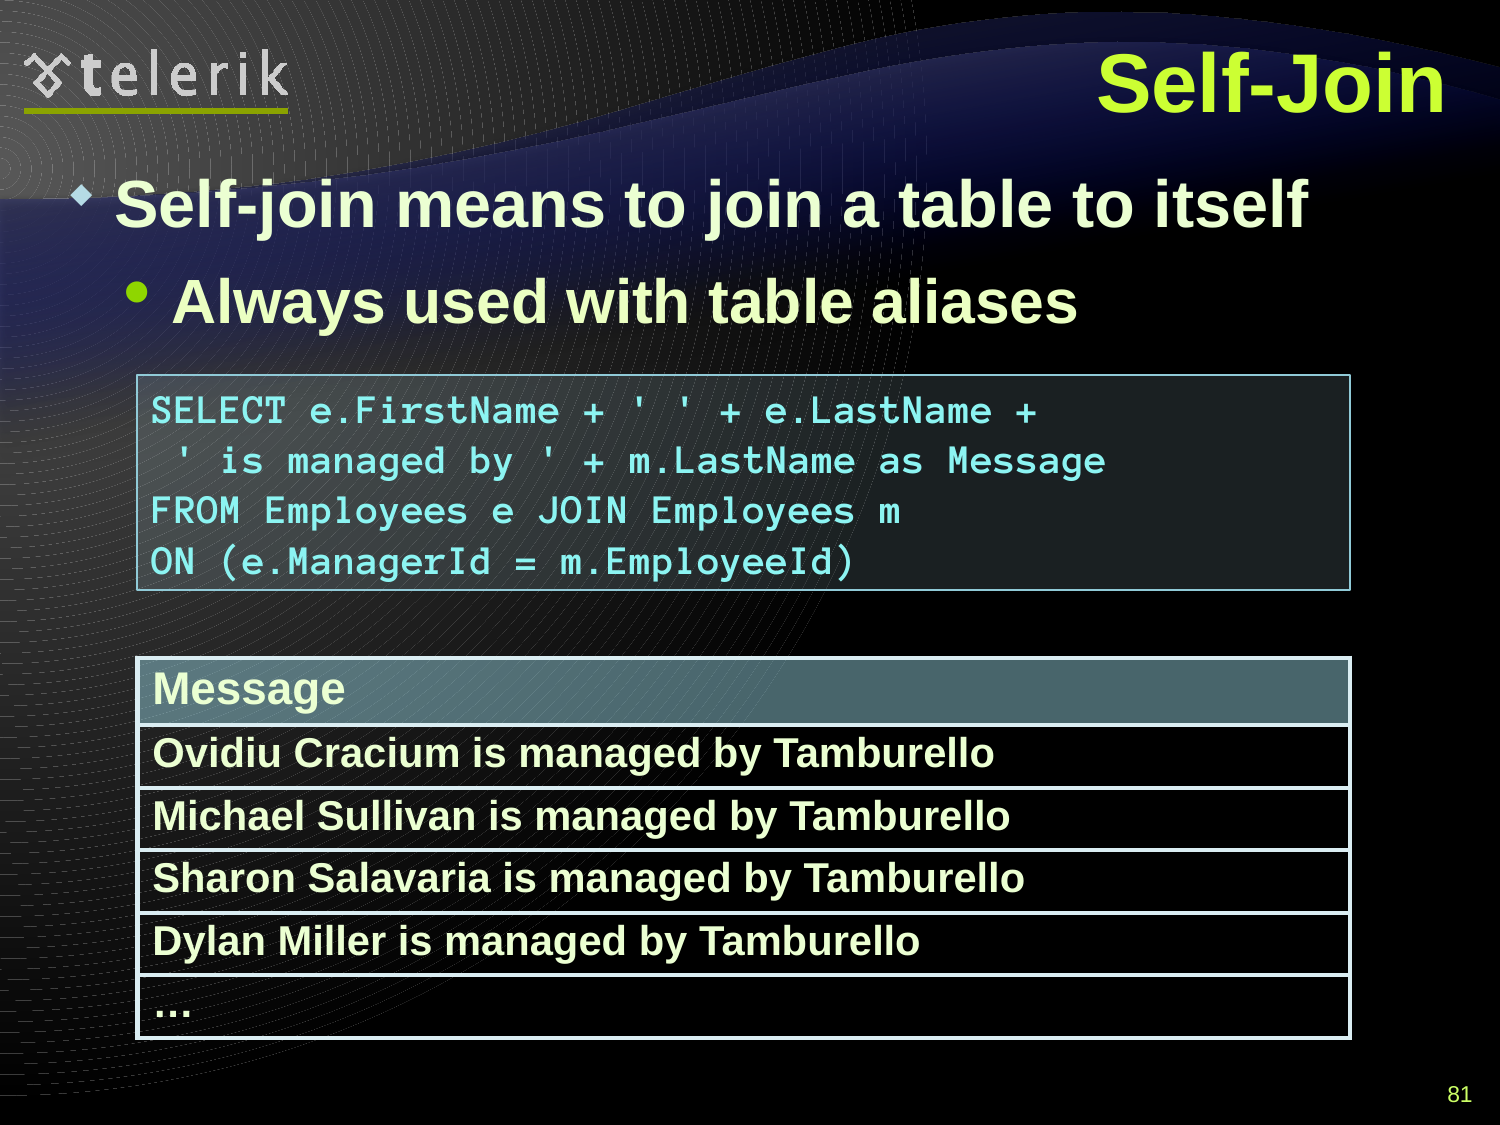

# Self-Join
Self-join means to join a table to itself
Always used with table aliases
SELECT e.FirstName + ' ' + e.LastName +
 ' is managed by ' + m.LastName as Message
FROM Employees e JOIN Employees m
ON (e.ManagerId = m.EmployeeId)
| Message |
| --- |
| Ovidiu Cracium is managed by Tamburello |
| Michael Sullivan is managed by Tamburello |
| Sharon Salavaria is managed by Tamburello |
| Dylan Miller is managed by Tamburello |
| … |
81